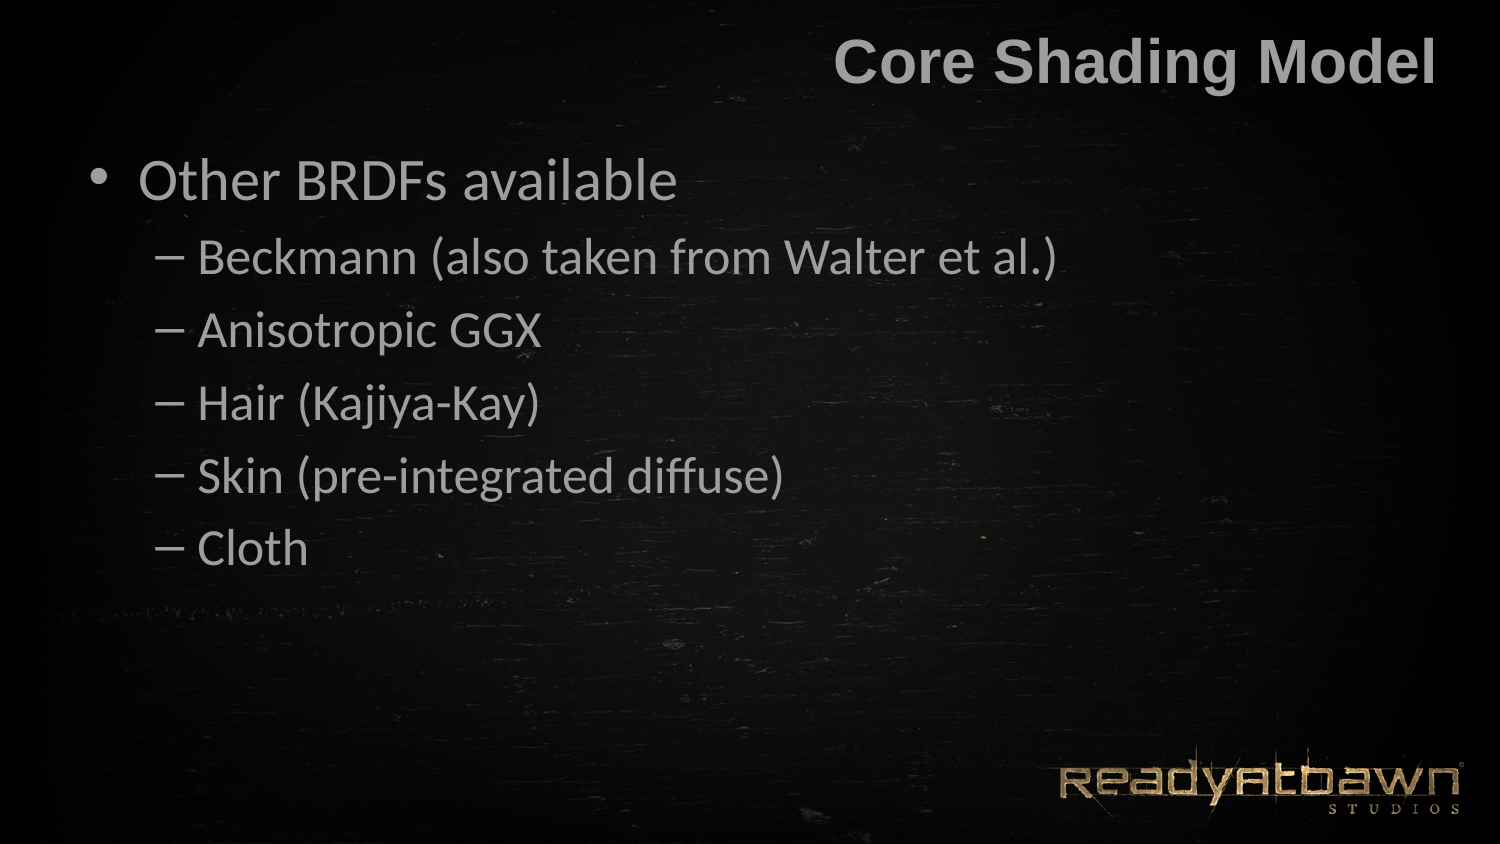

# Core Shading Model
Other BRDFs available
Beckmann (also taken from Walter et al.)
Anisotropic GGX
Hair (Kajiya-Kay)
Skin (pre-integrated diffuse)
Cloth